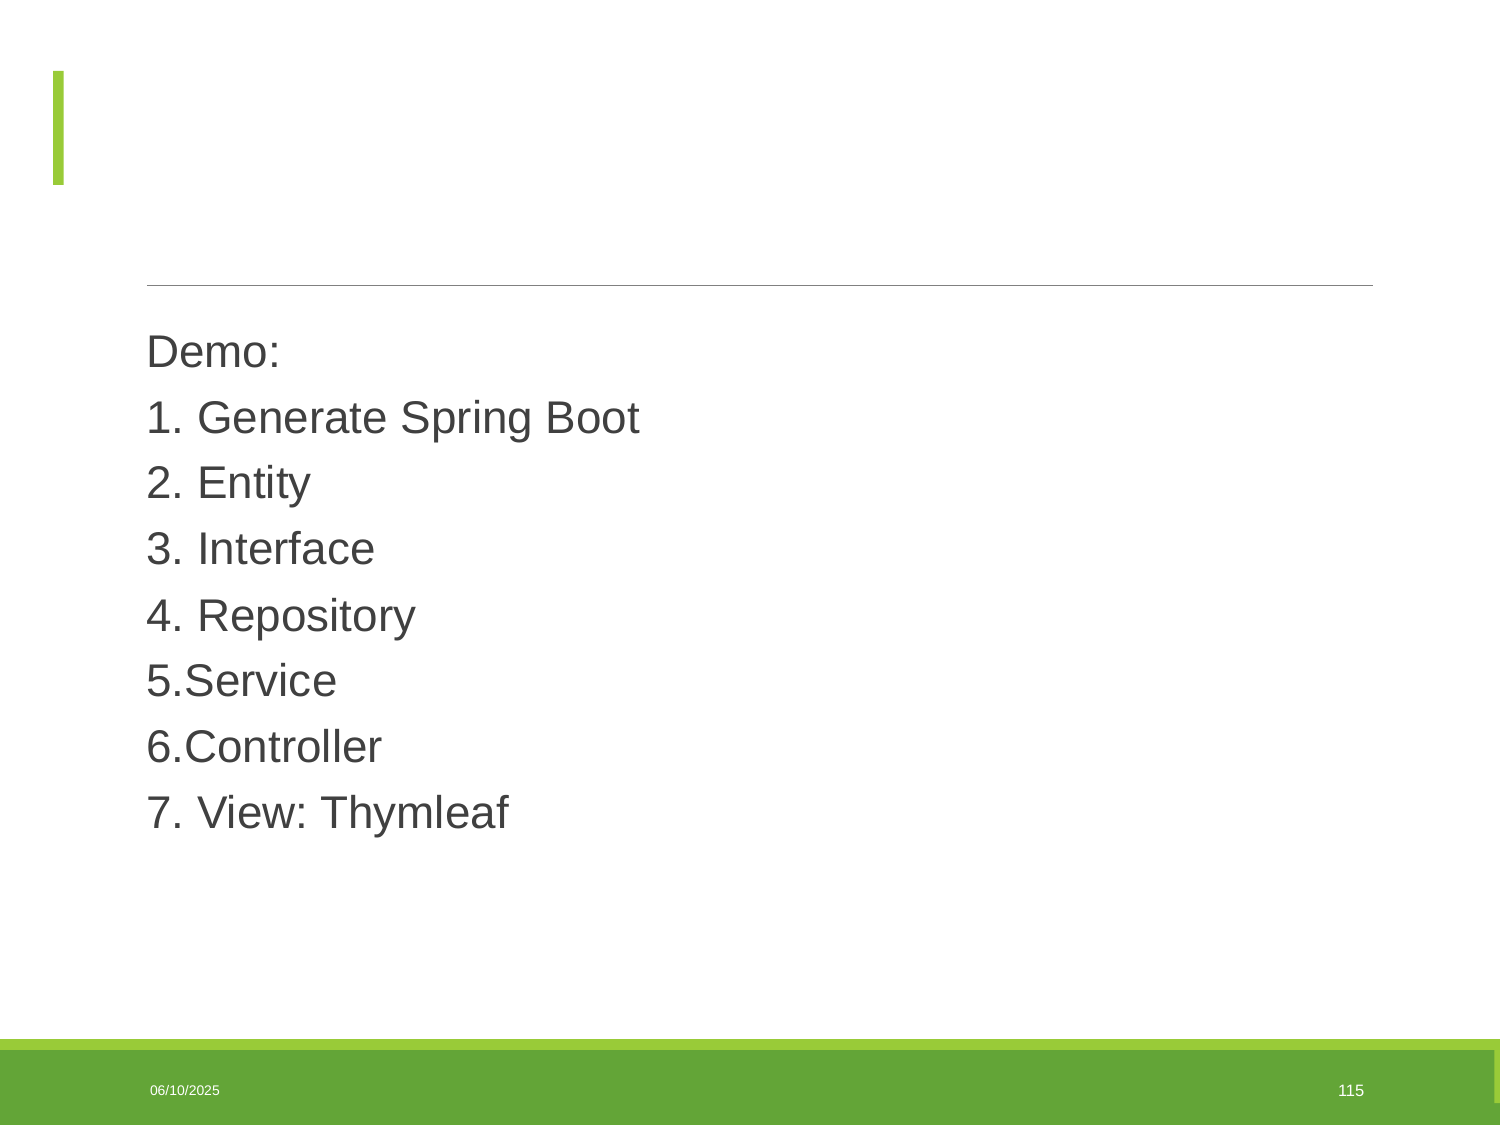

#
Demo:
1. Generate Spring Boot
2. Entity
3. Interface
4. Repository
5.Service
6.Controller
7. View: Thymleaf

06/10/2025
115